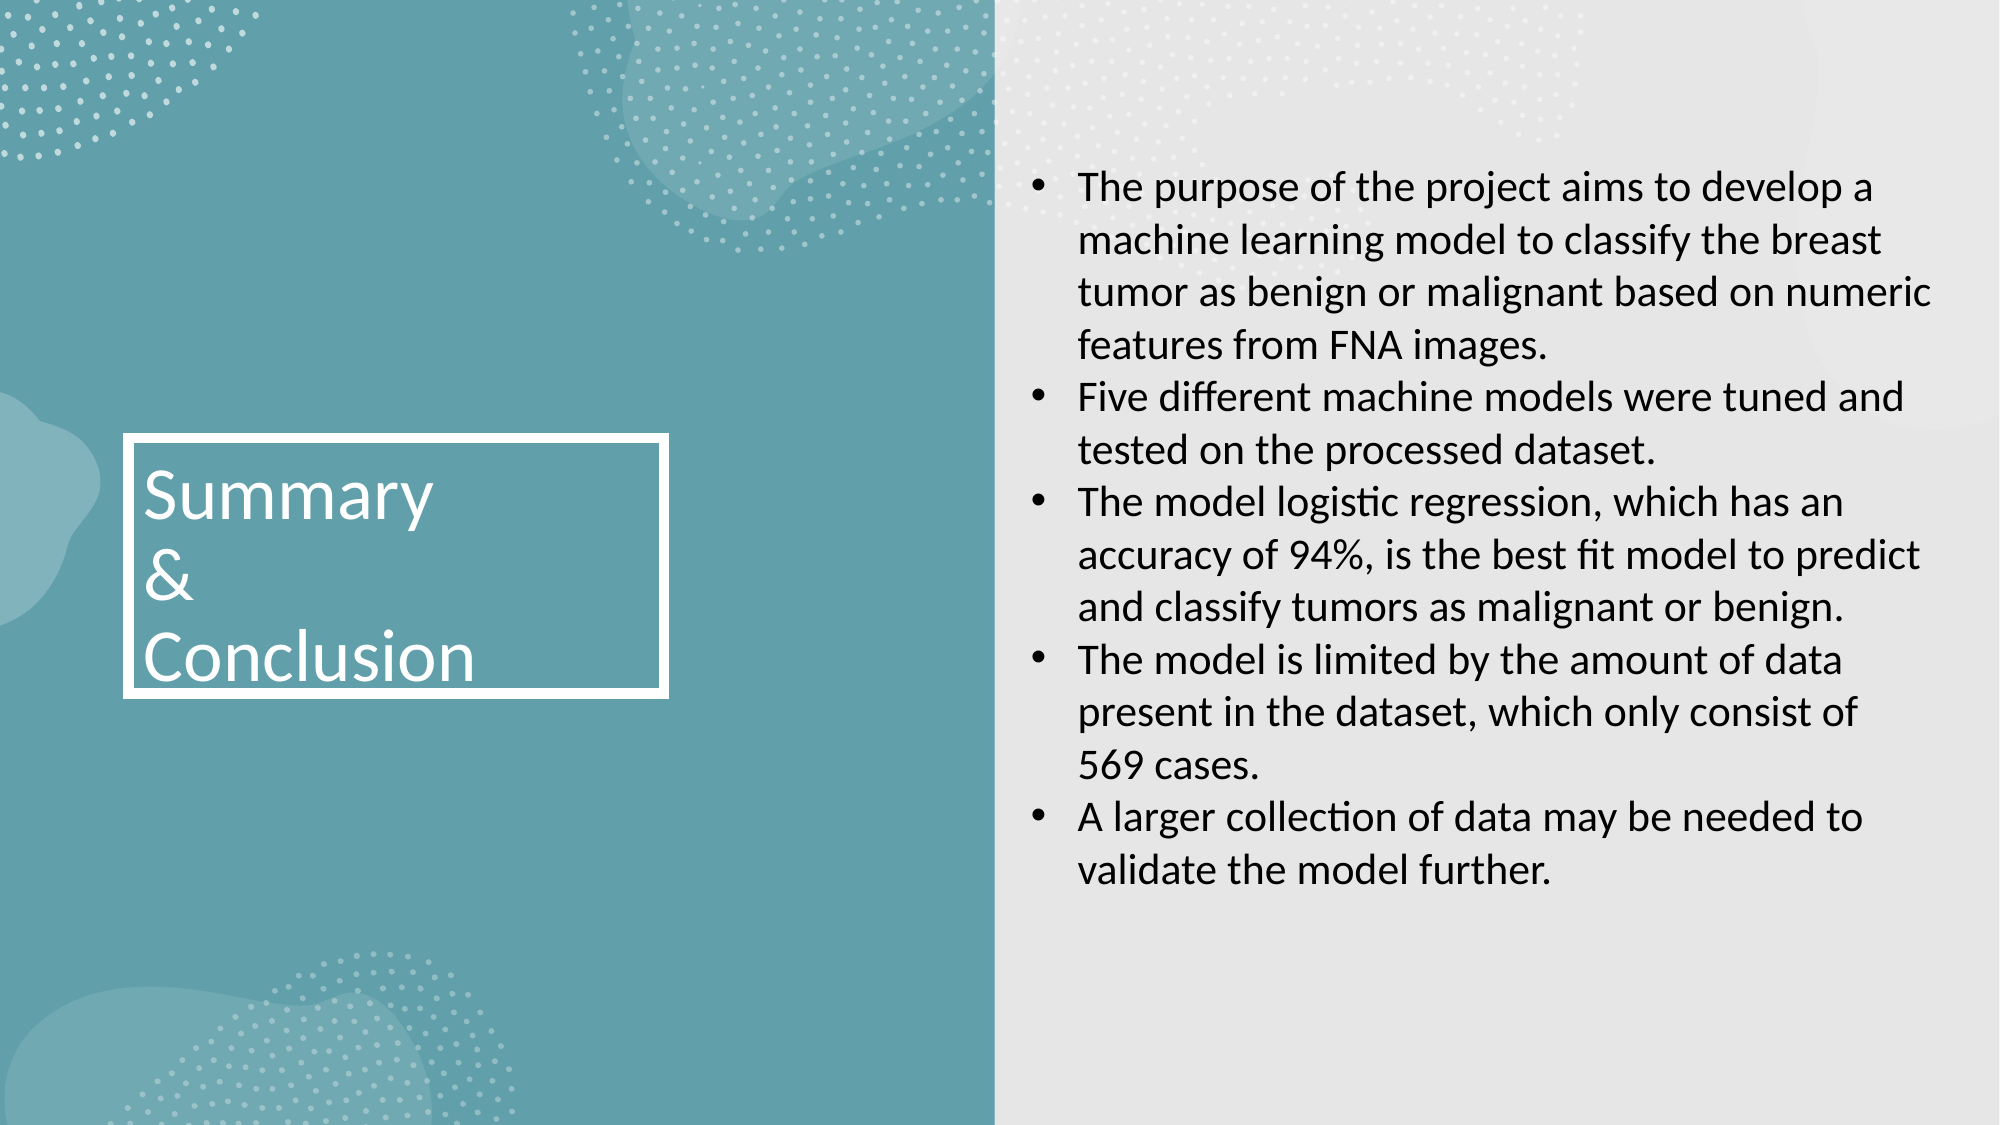

# Summary & Conclusion
The purpose of the project aims to develop a machine learning model to classify the breast tumor as benign or malignant based on numeric features from FNA images.
Five different machine models were tuned and tested on the processed dataset.
The model logistic regression, which has an accuracy of 94%, is the best fit model to predict and classify tumors as malignant or benign.
The model is limited by the amount of data present in the dataset, which only consist of 569 cases.
A larger collection of data may be needed to validate the model further.